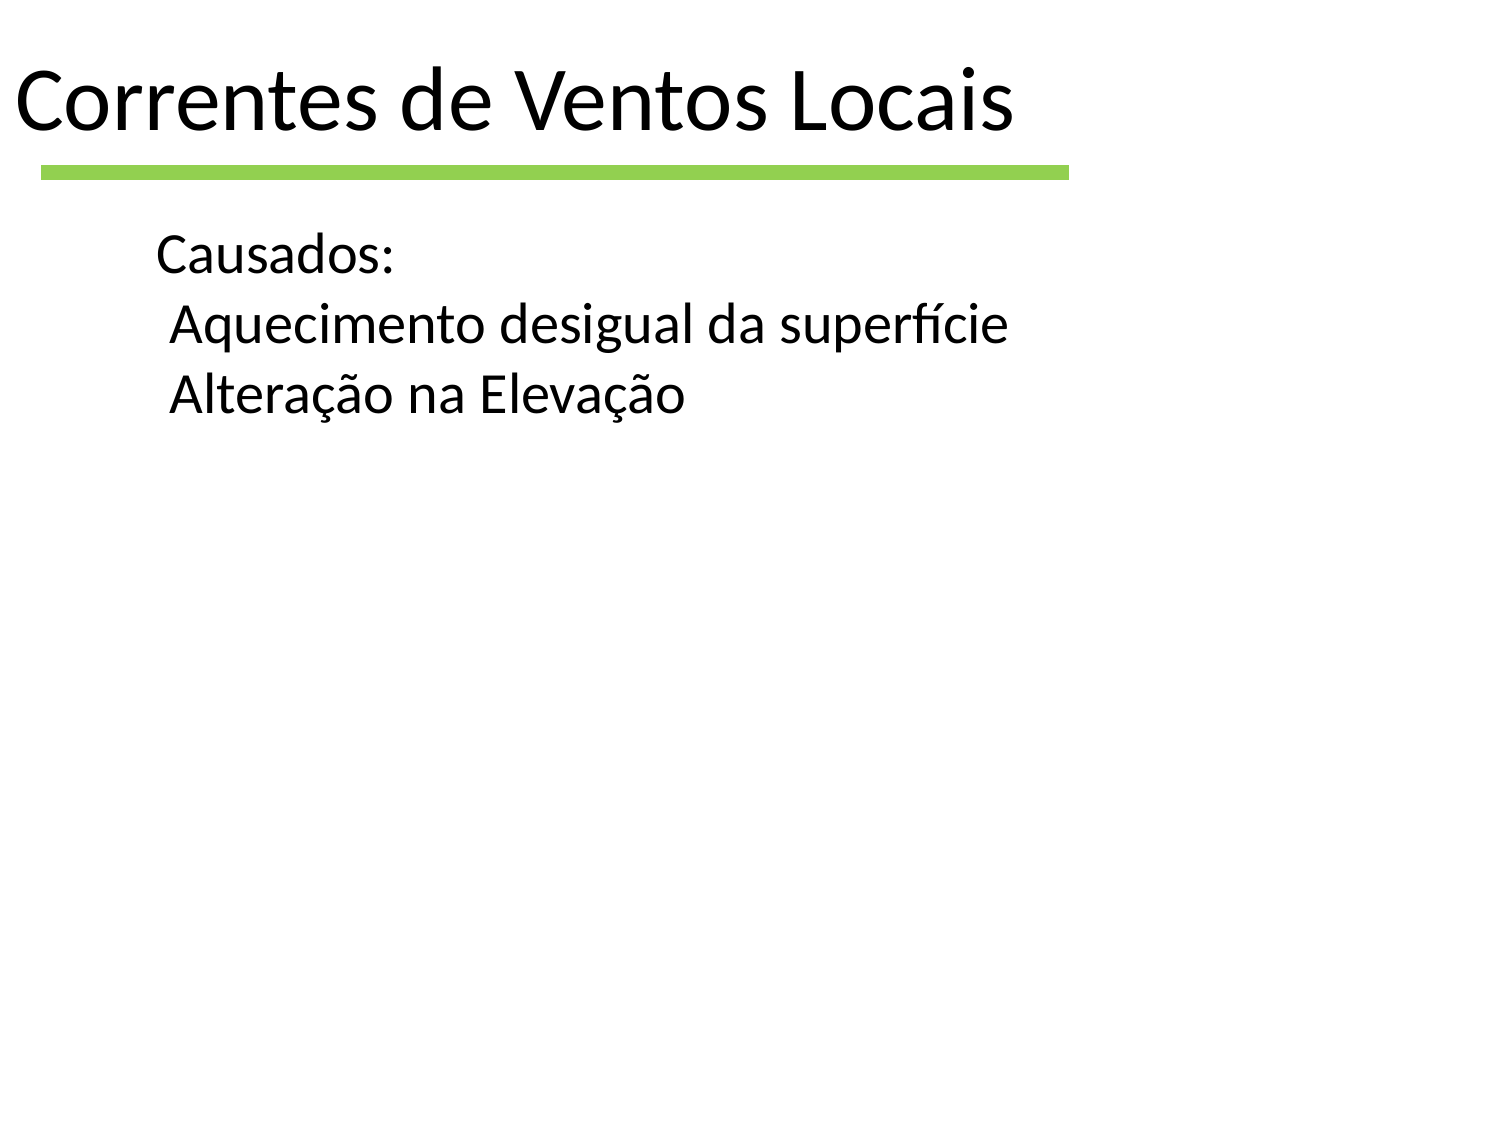

# Correntes de Ventos Locais
Causados:
 Aquecimento desigual da superfície
 Alteração na Elevação